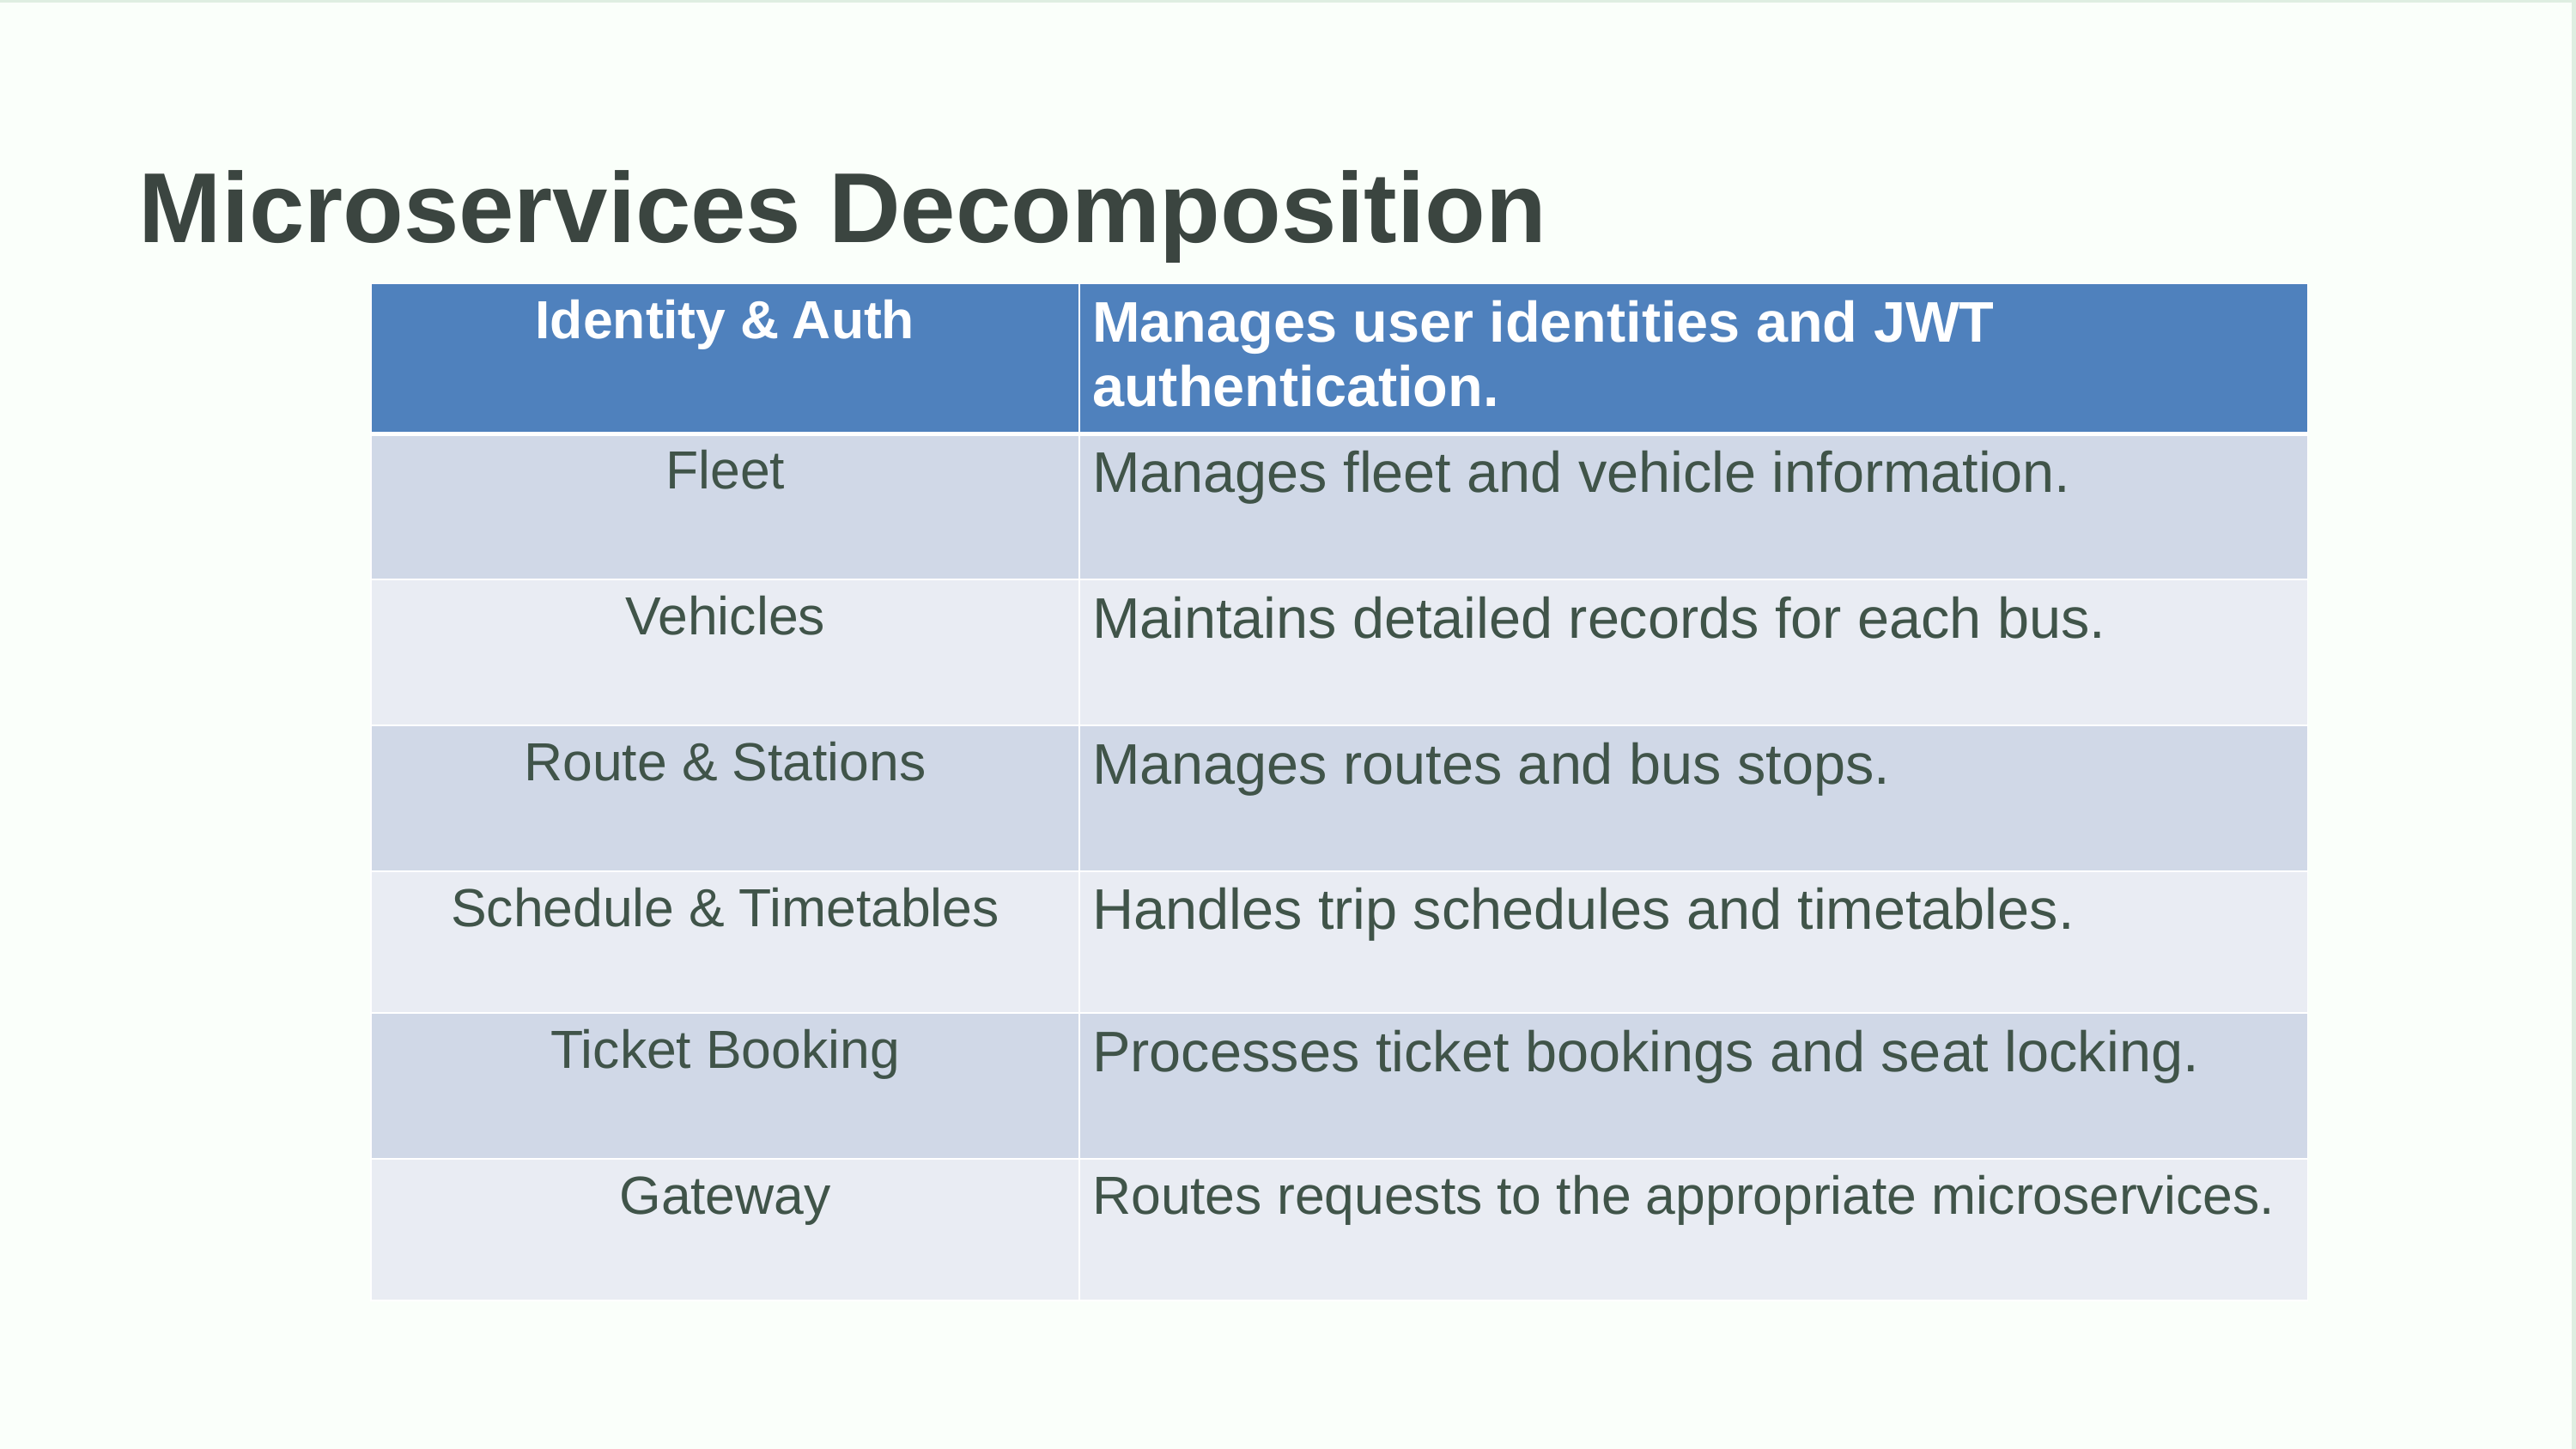

Microservices Decomposition

| Identity & Auth | Manages user identities and JWT authentication. |
| --- | --- |
| Fleet | Manages fleet and vehicle information. |
| Vehicles | Maintains detailed records for each bus. |
| Route & Stations | Manages routes and bus stops. |
| Schedule & Timetables | Handles trip schedules and timetables. |
| Ticket Booking | Processes ticket bookings and seat locking. |
| Gateway | Routes requests to the appropriate microservices. |